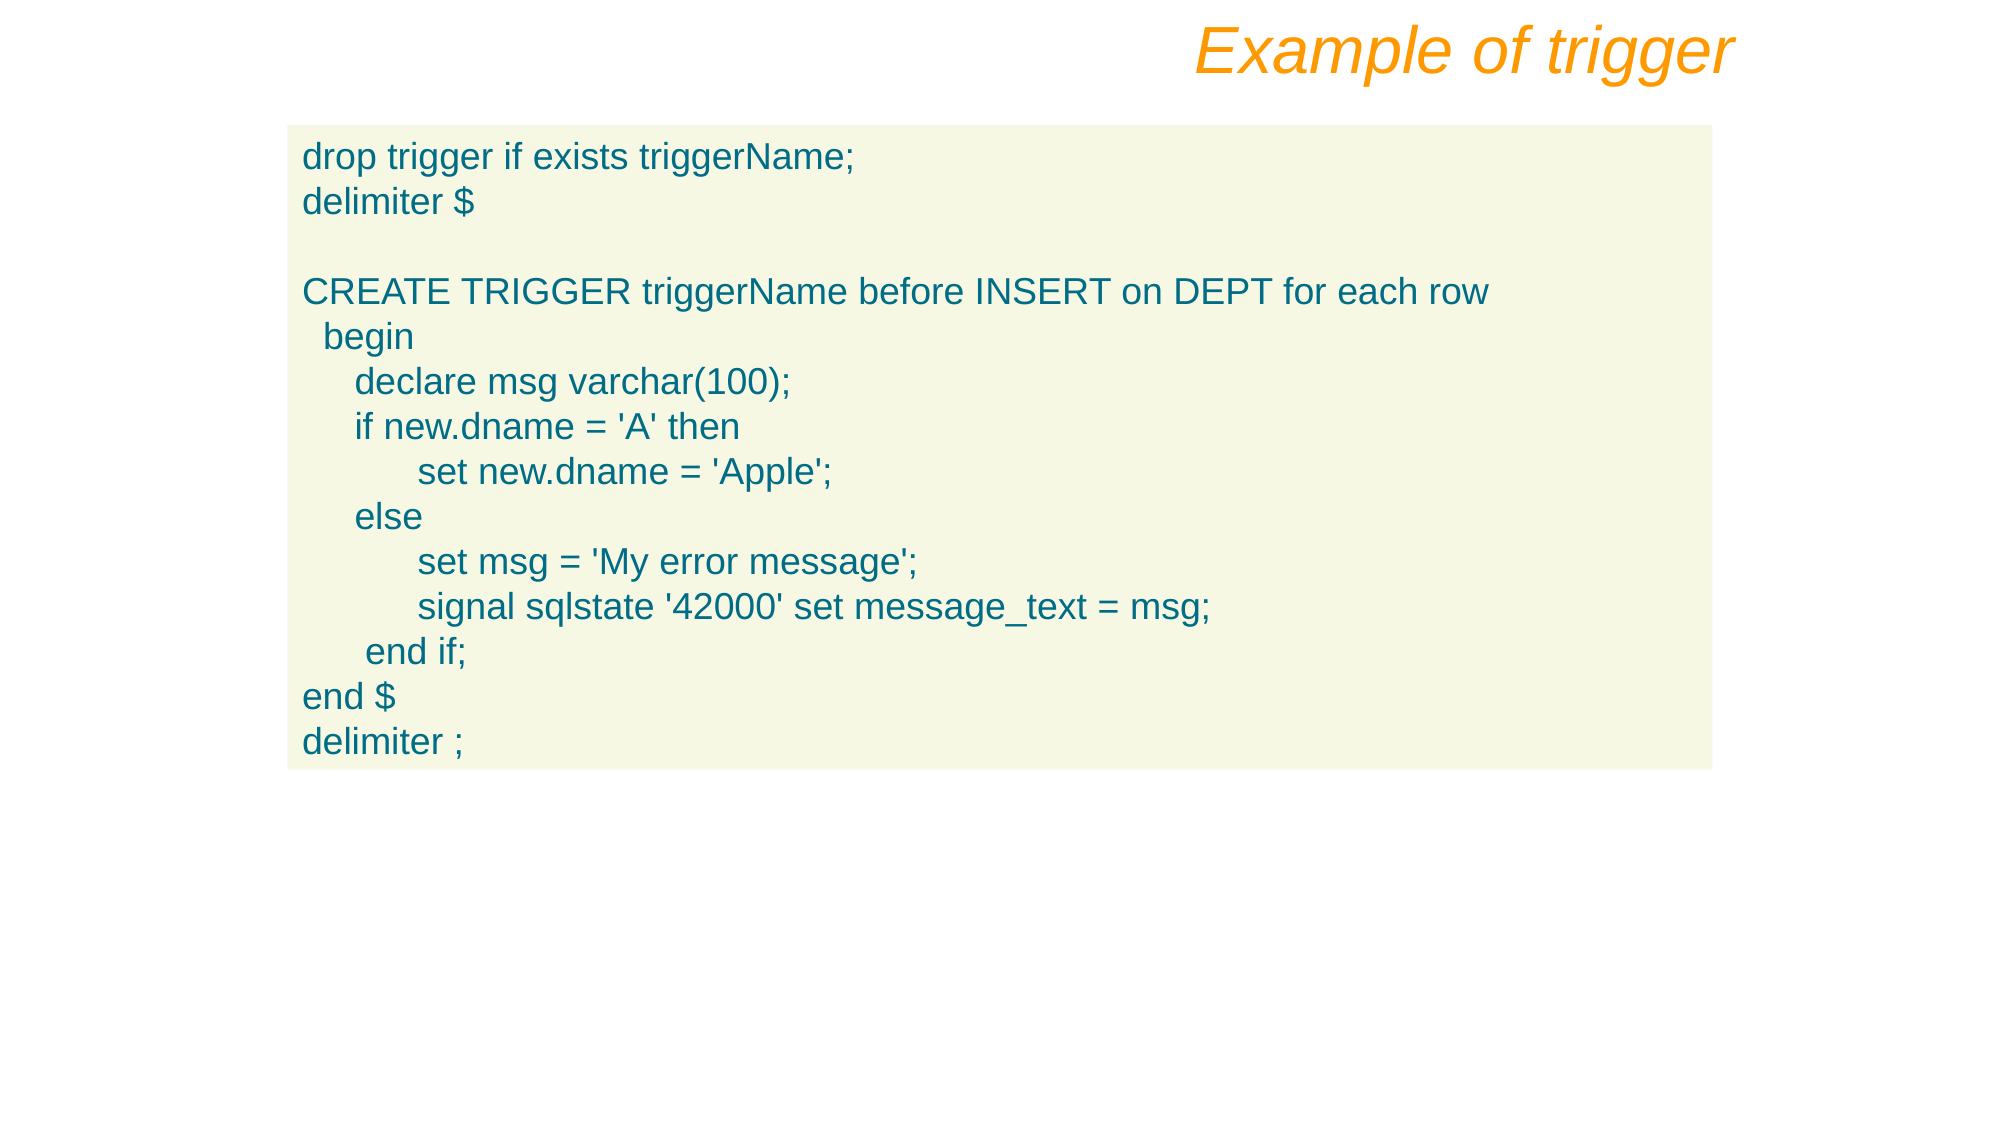

Example of trigger
drop trigger if exists triggerName;
delimiter $

CREATE TRIGGER triggerName before INSERT on DEPT for each row
  begin
     declare msg varchar(100);
     if new.dname = 'A' then
           set new.dname = 'Apple';
     else
           set msg = 'My error message';
           signal sqlstate '42000' set message_text = msg;
      end if;
end $
delimiter ;